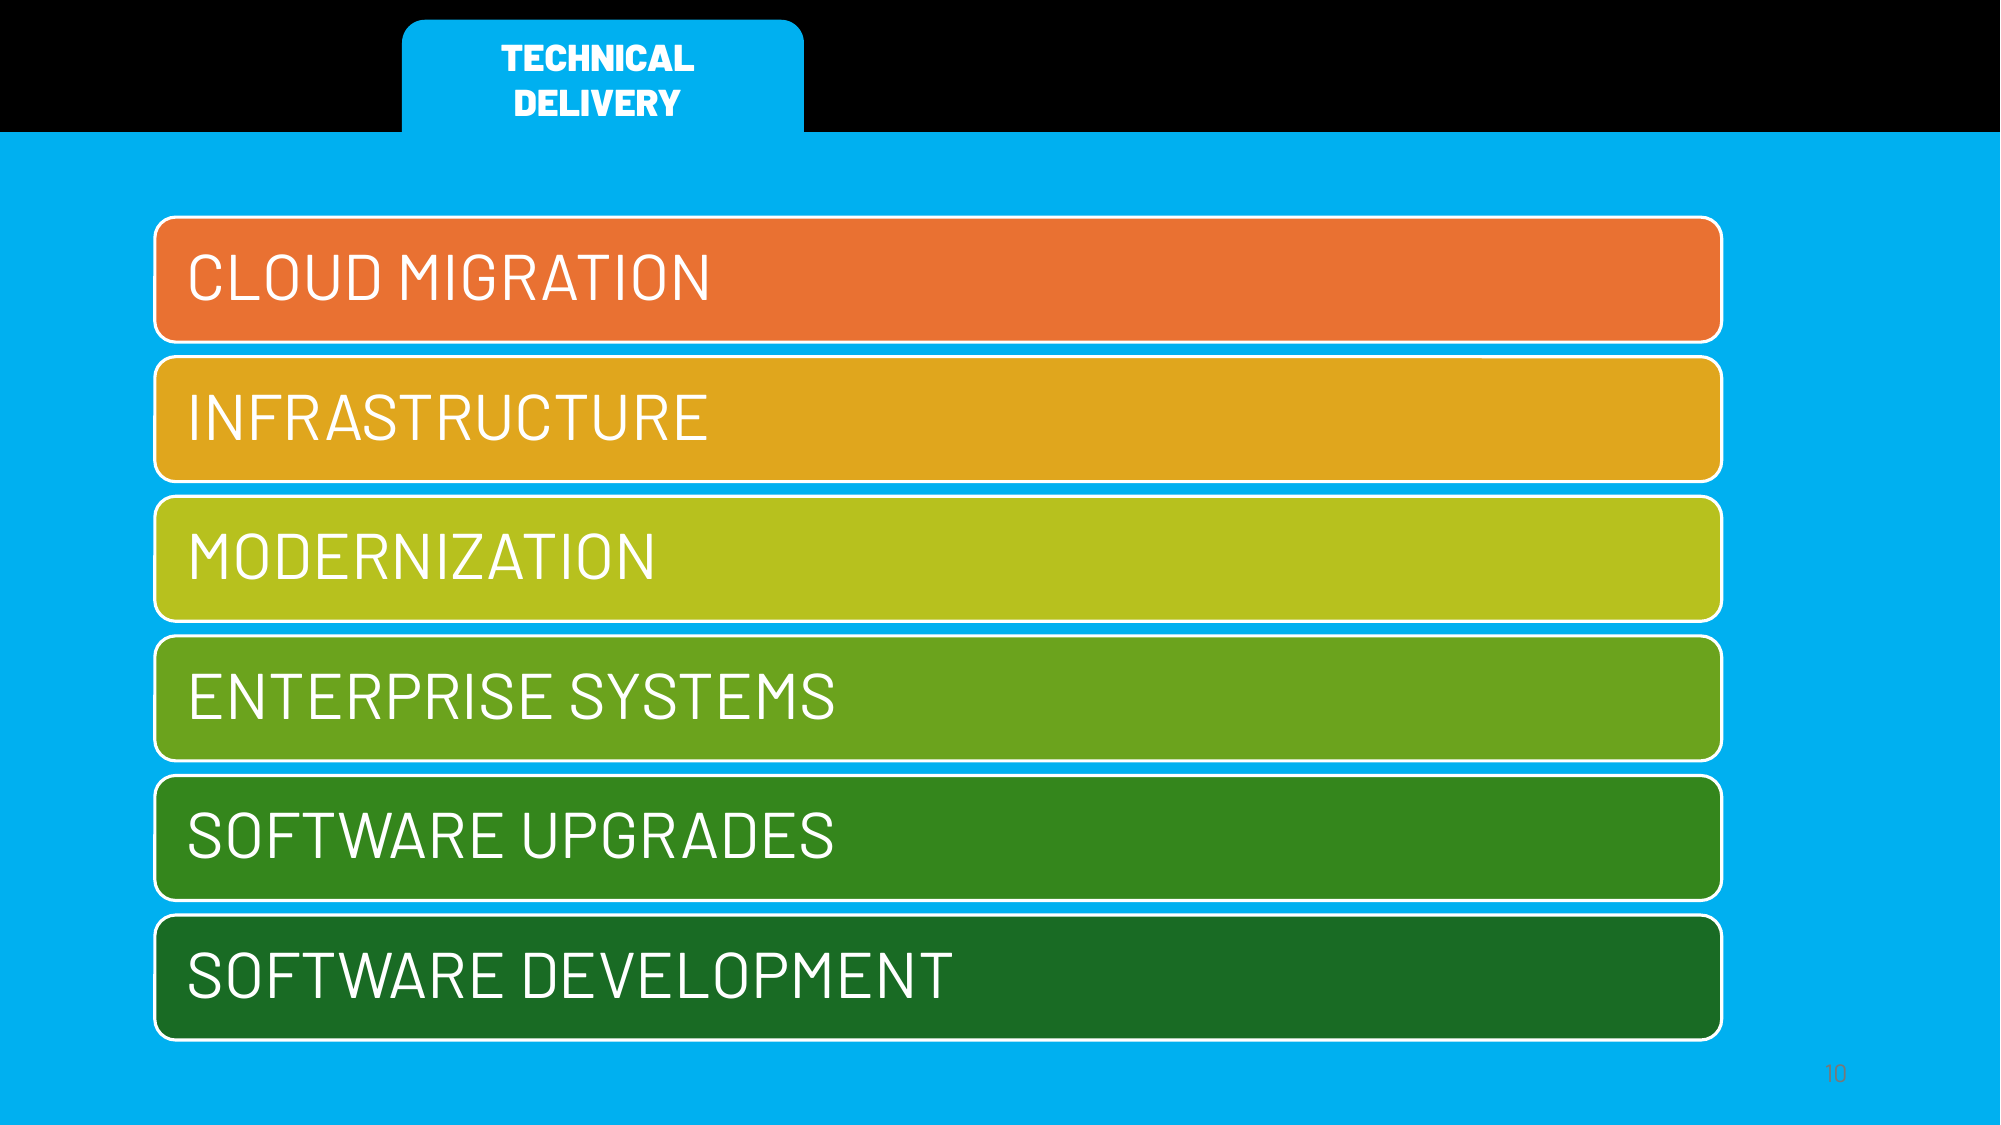

TECHNICAL DELIVERY
RESULTS
DATE
PROJECT
PRODUCT

CLOUD MIGRATION
INFRASTRUCTURE
MODERNIZATION
ENTERPRISE SYSTEMS
SOFTWARE UPGRADES
SOFTWARE DEVELOPMENT

10